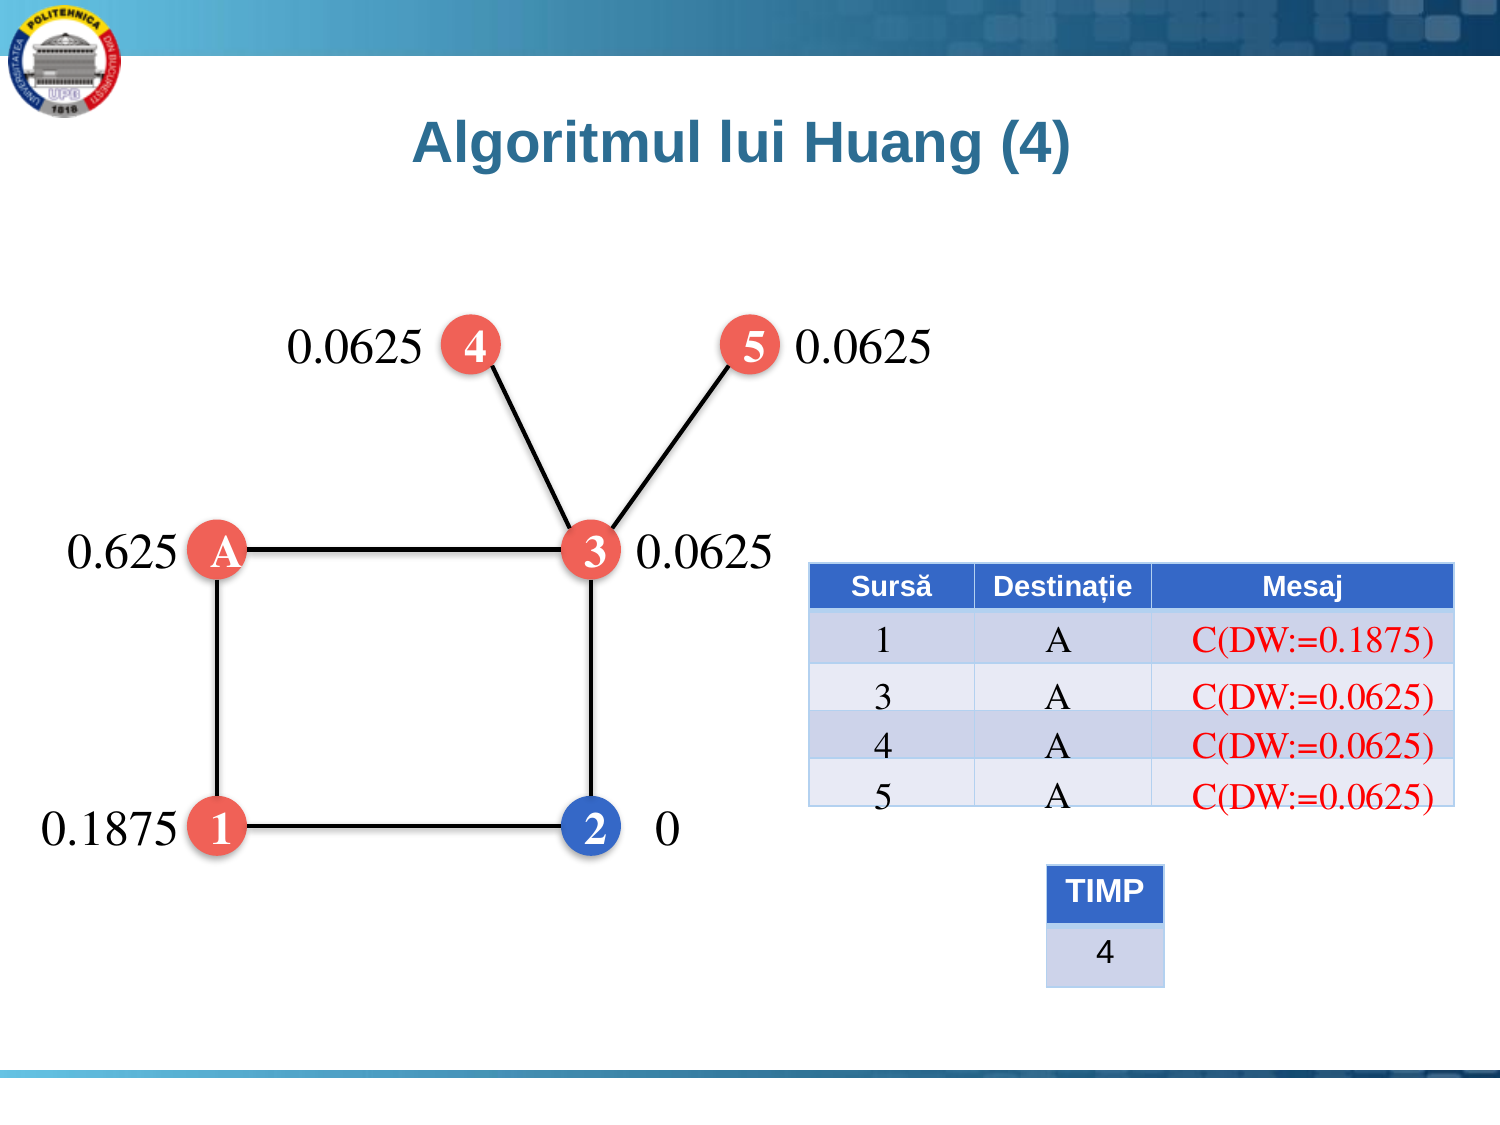

# Algoritmul lui Huang (4)
0.0625
0.0625
4
5
0.0625
0.625
A
3
| Sursă | Destinație | Mesaj |
| --- | --- | --- |
|  |  |  |
|  |  |  |
|  |  |  |
|  |  |  |
1
A
C(DW:=0.1875)
3
A
C(DW:=0.0625)
4
A
C(DW:=0.0625)
A
5
C(DW:=0.0625)
0.1875
0
1
2
| TIMP |
| --- |
| 4 |